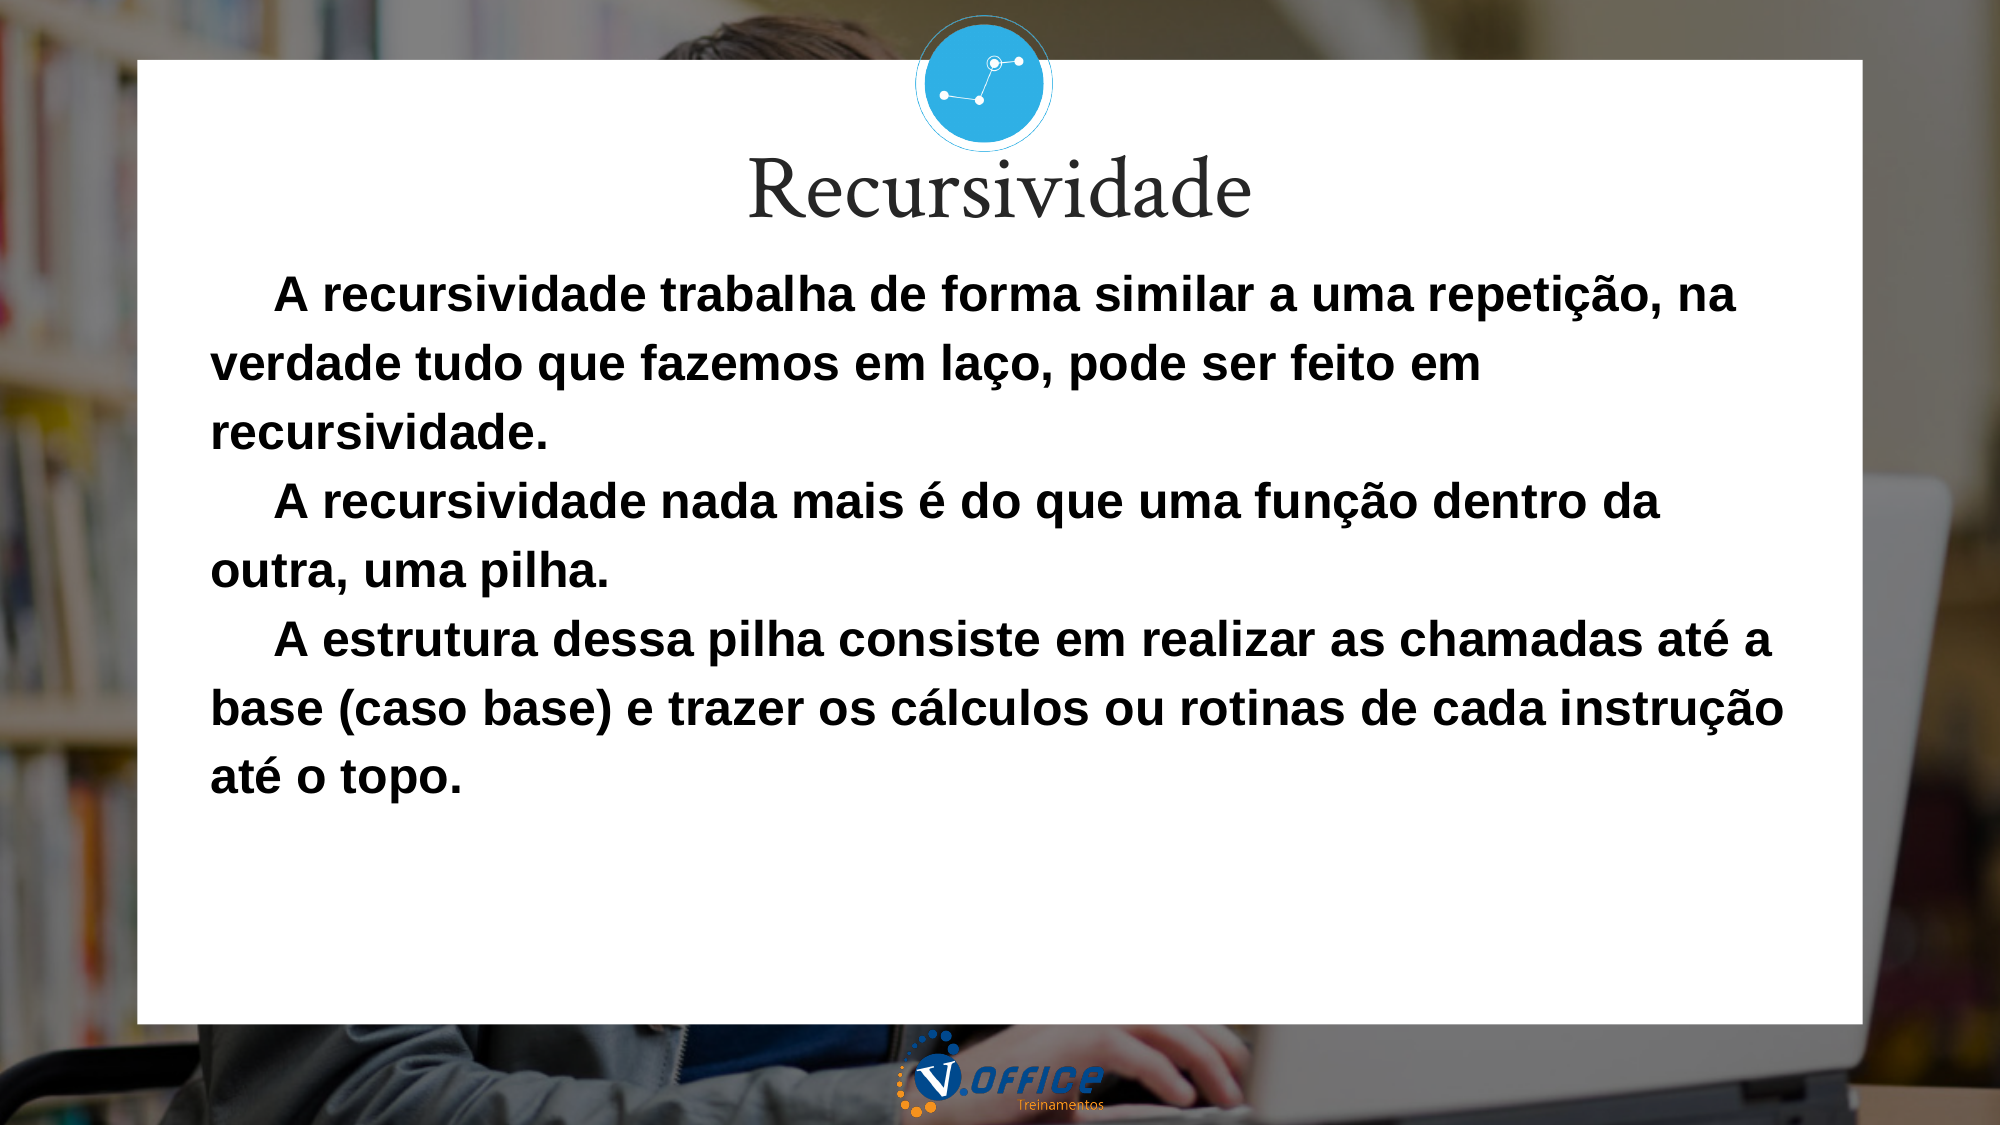

Recursividade
A recursividade trabalha de forma similar a uma repetição, na verdade tudo que fazemos em laço, pode ser feito em recursividade.
A recursividade nada mais é do que uma função dentro da outra, uma pilha.
A estrutura dessa pilha consiste em realizar as chamadas até a base (caso base) e trazer os cálculos ou rotinas de cada instrução até o topo.